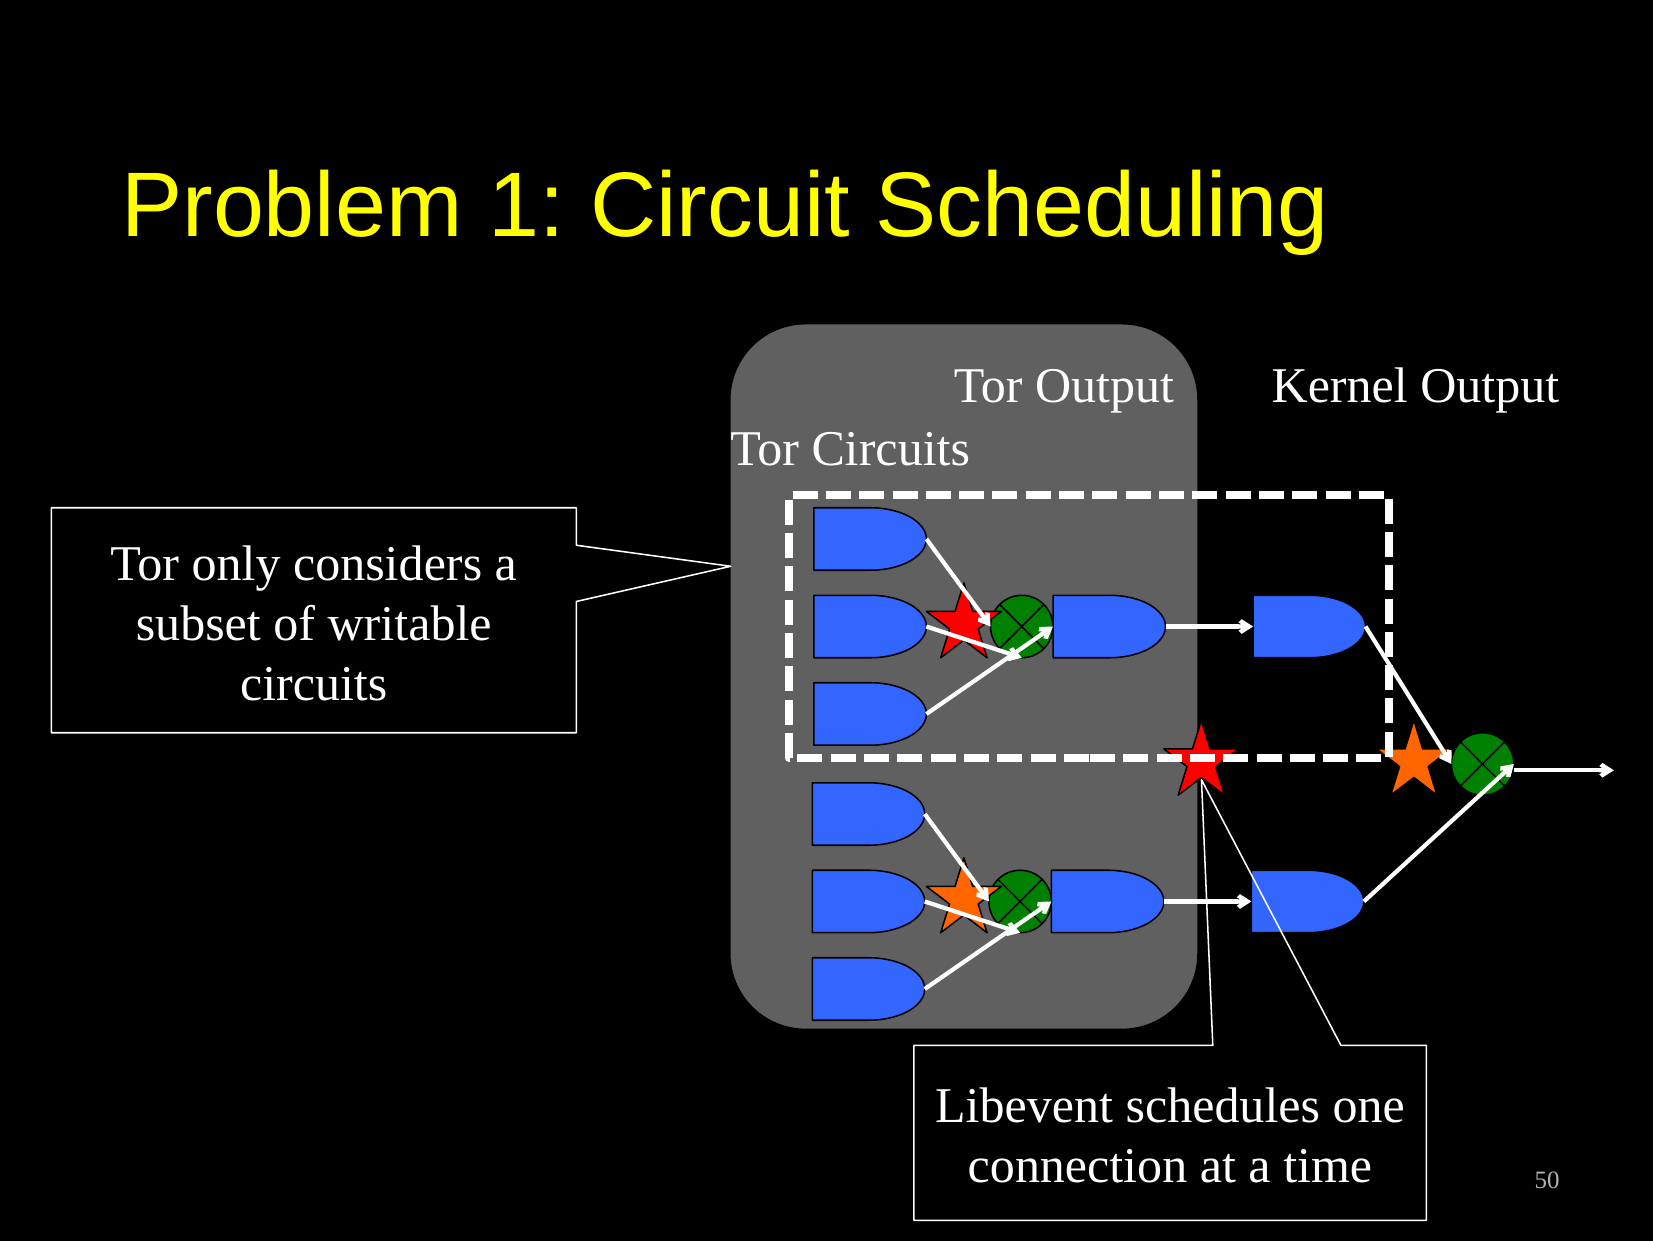

# Problem 1: Circuit Scheduling

Tor Output
Kernel Output
Tor Circuits

Tor only considers a subset of writable circuits

Libevent schedules one connection at a time
50